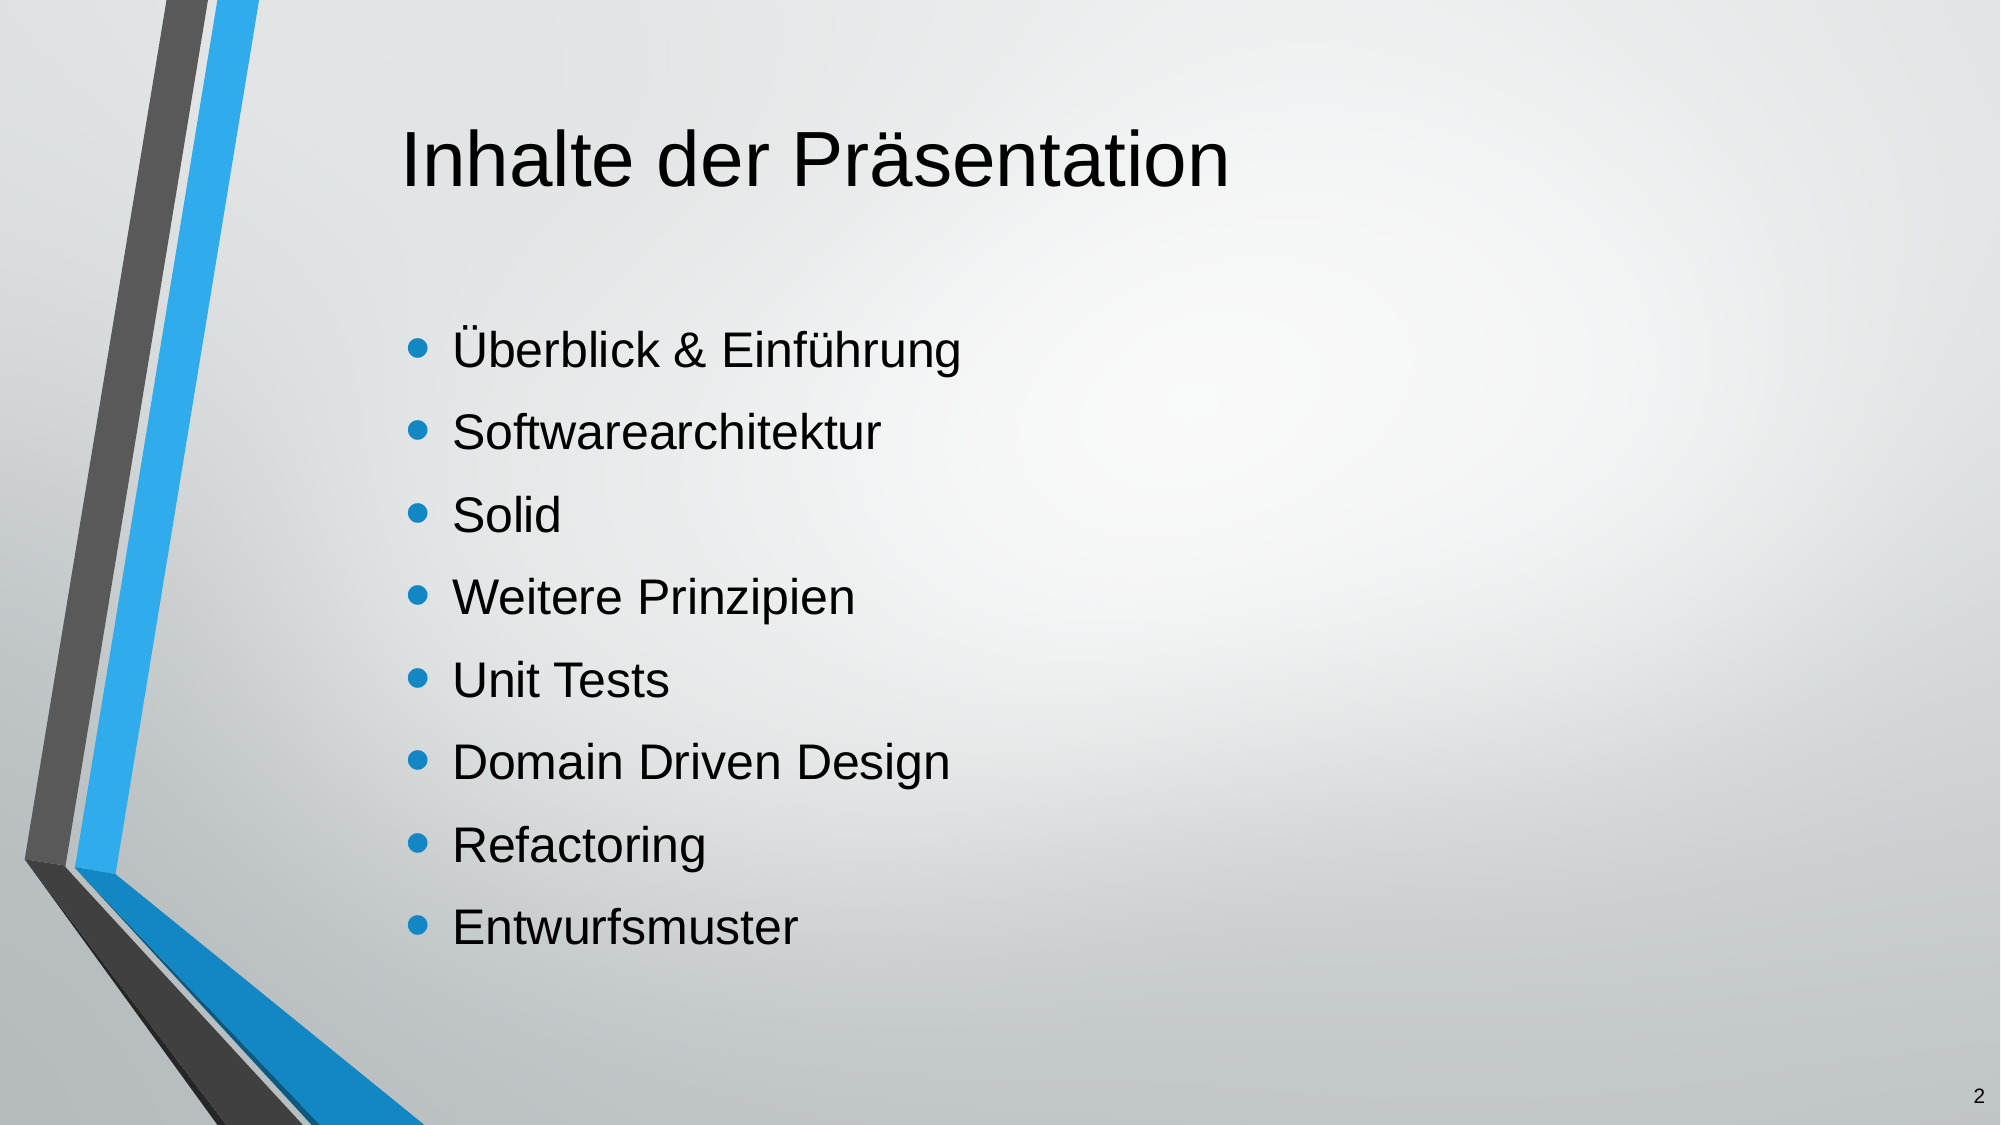

# Inhalte der Präsentation
Überblick & Einführung
Softwarearchitektur
Solid
Weitere Prinzipien
Unit Tests
Domain Driven Design
Refactoring
Entwurfsmuster
2